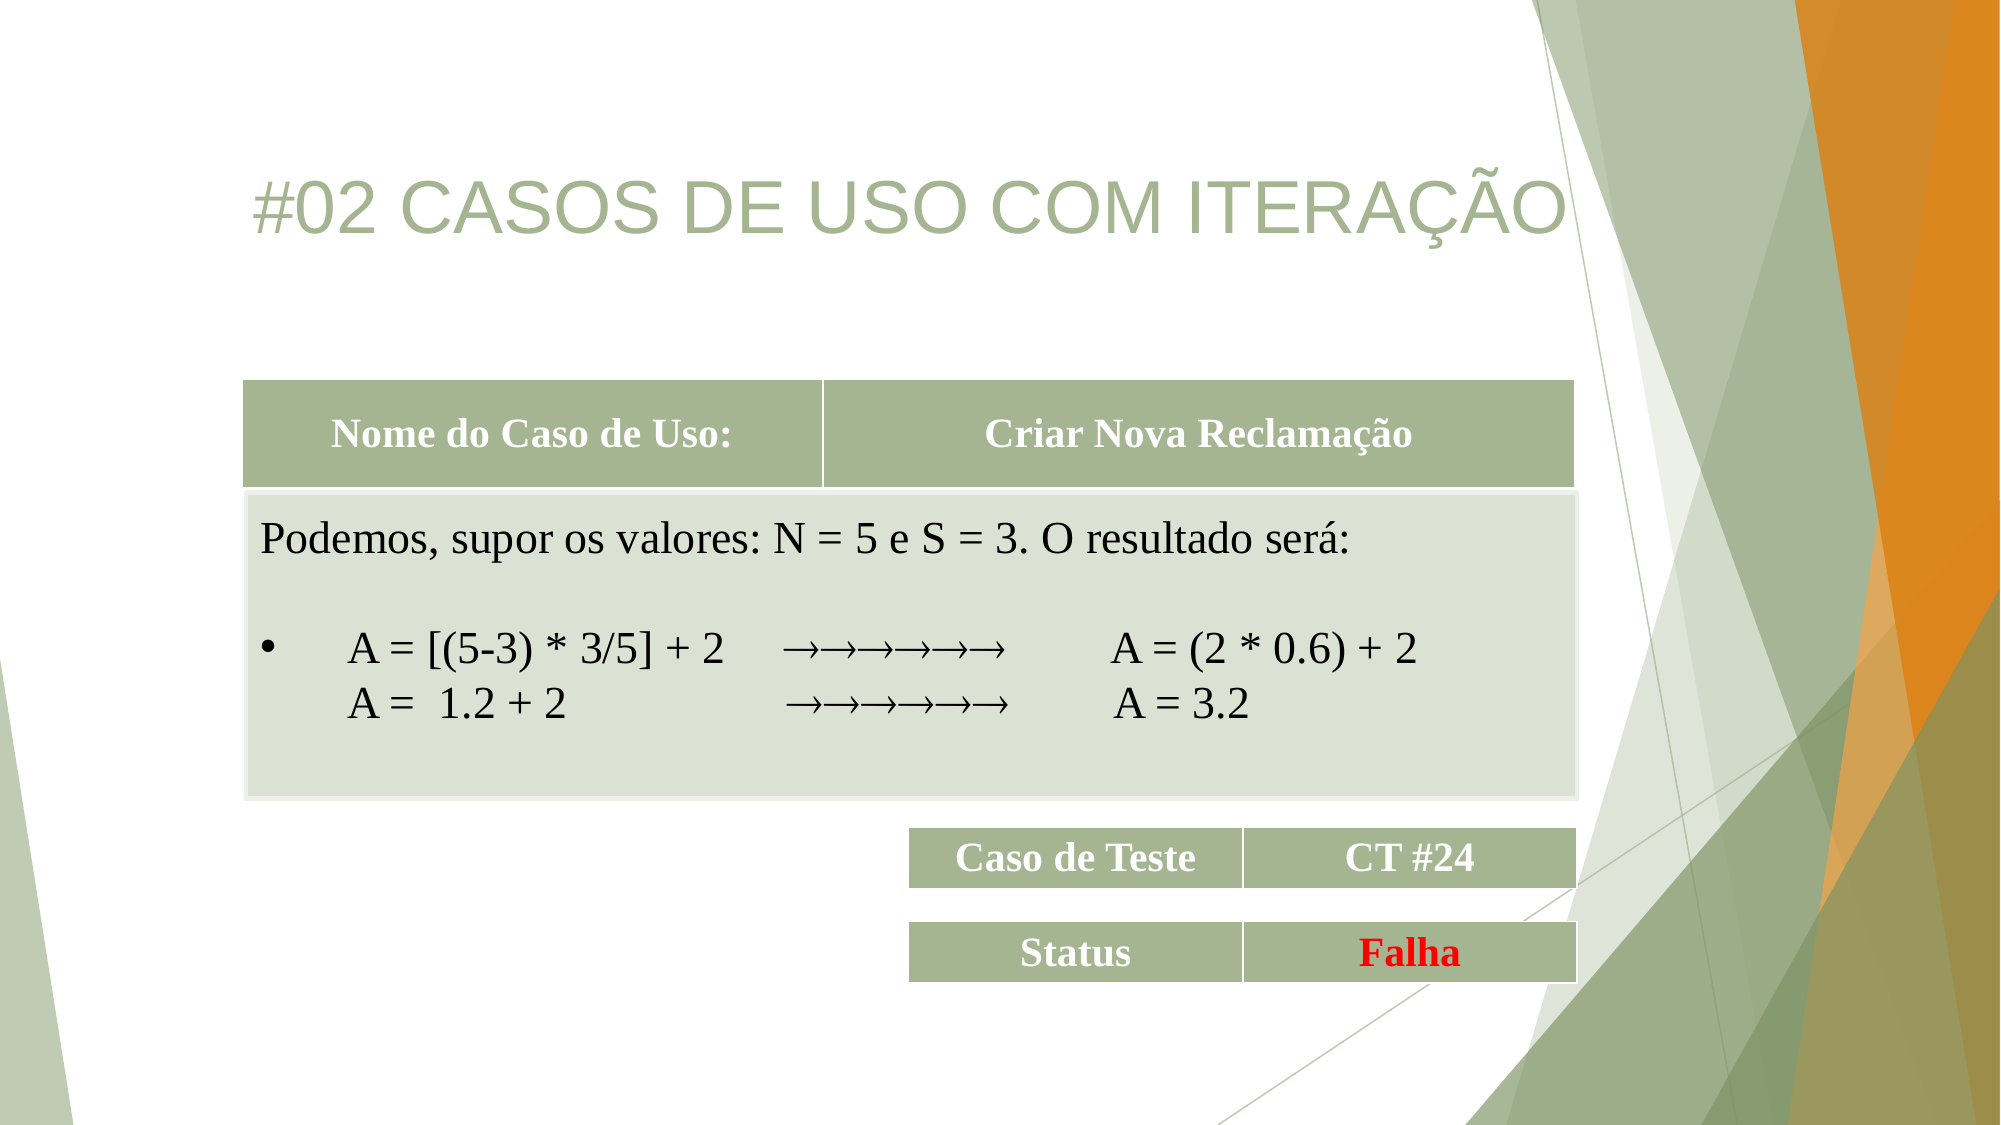

#02 CASOS DE USO COM ITERAÇÃO
| Nome do Caso de Uso: | Criar Nova Reclamação |
| --- | --- |

Podemos, supor os valores: N = 5 e S = 3. O resultado será:

A = [(5-3) * 3/5] + 2     →→→→→→         A = (2 * 0.6) + 2
A =  1.2 + 2                   →→→→→→         A = 3.2

| Caso de Teste | CT #24 |
| --- | --- |
| Status | Falha |
| --- | --- |